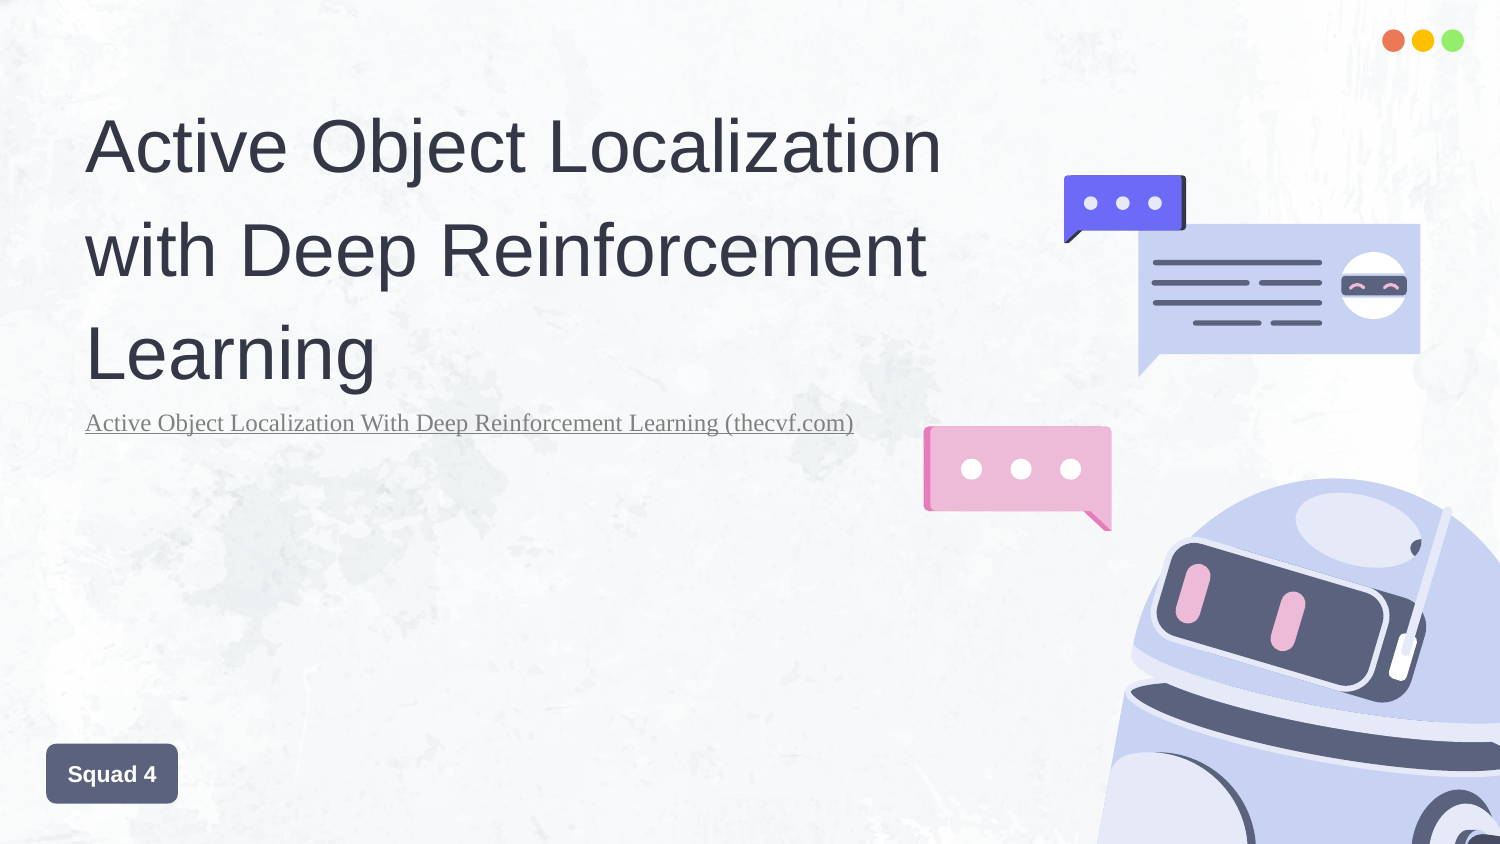

# Active Object Localization with Deep Reinforcement Learning

Active Object Localization With Deep Reinforcement Learning (thecvf.com)

Squad 4